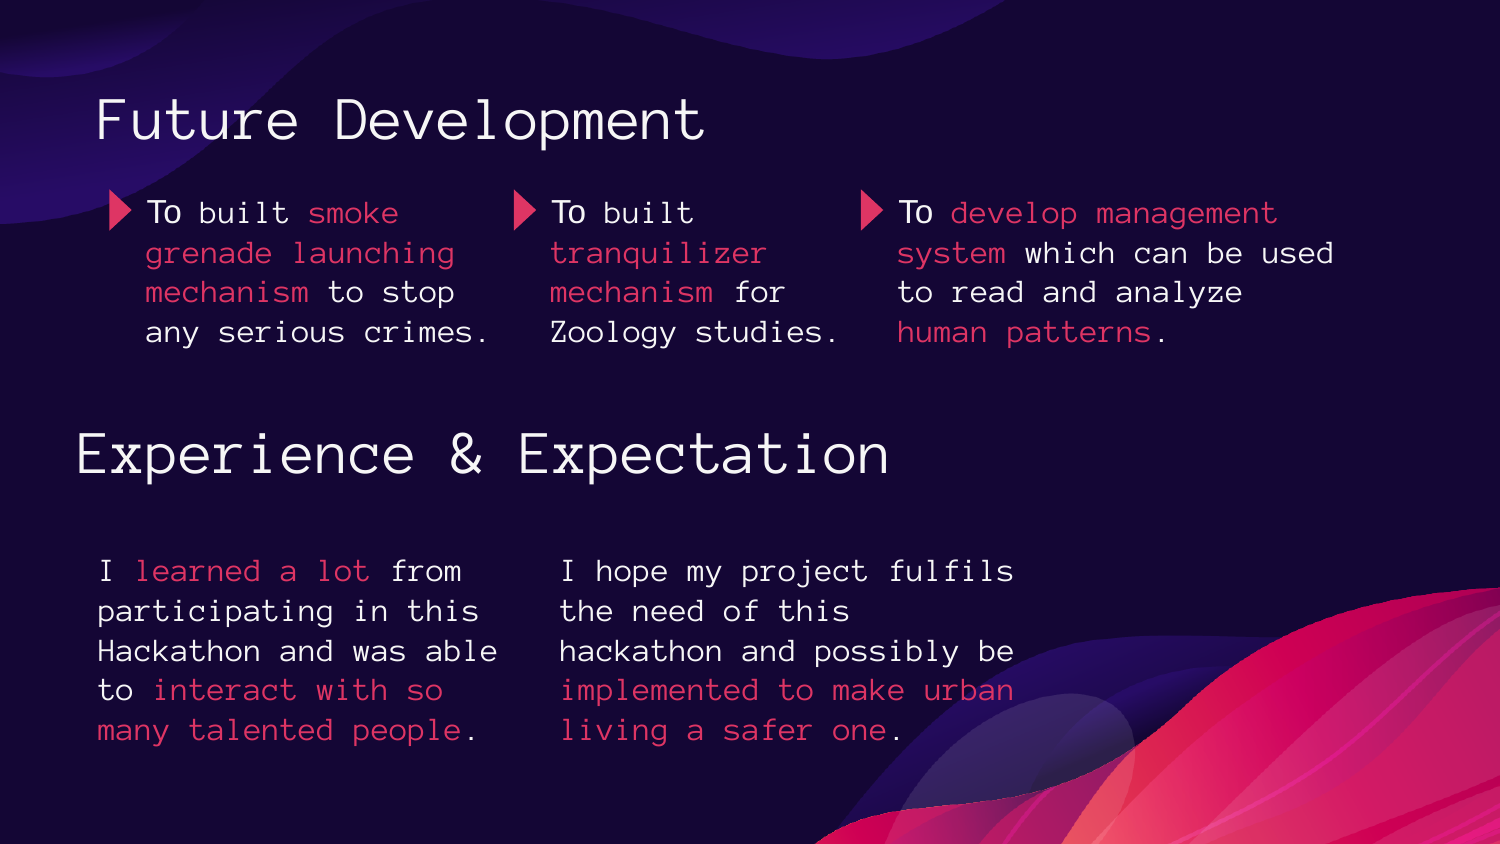

Future Development
To built smoke grenade launching mechanism to stop any serious crimes.
To built tranquilizer mechanism for Zoology studies.
To develop management system which can be used to read and analyze human patterns.

Experience & Expectation
I learned a lot from participating in this Hackathon and was able to interact with so many talented people.
I hope my project fulfils the need of this hackathon and possibly be implemented to make urban living a safer one.